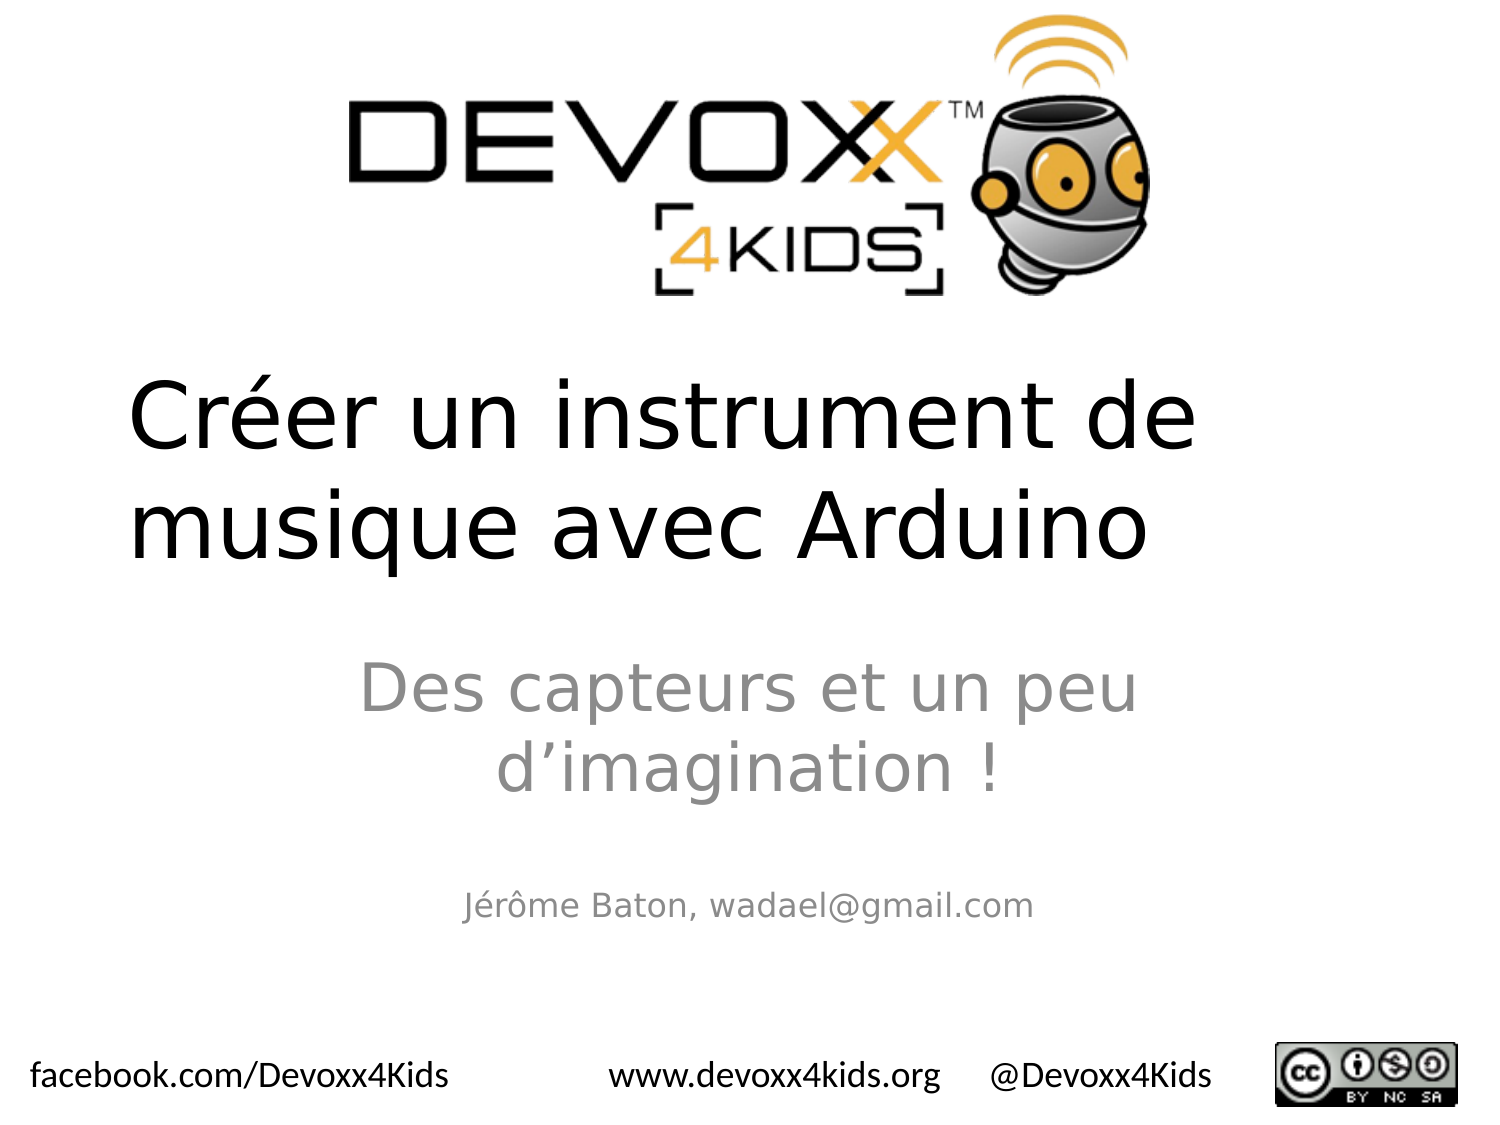

Créer un instrument de musique avec Arduino
Des capteurs et un peu d’imagination !

Jérôme Baton, wadael@gmail.com